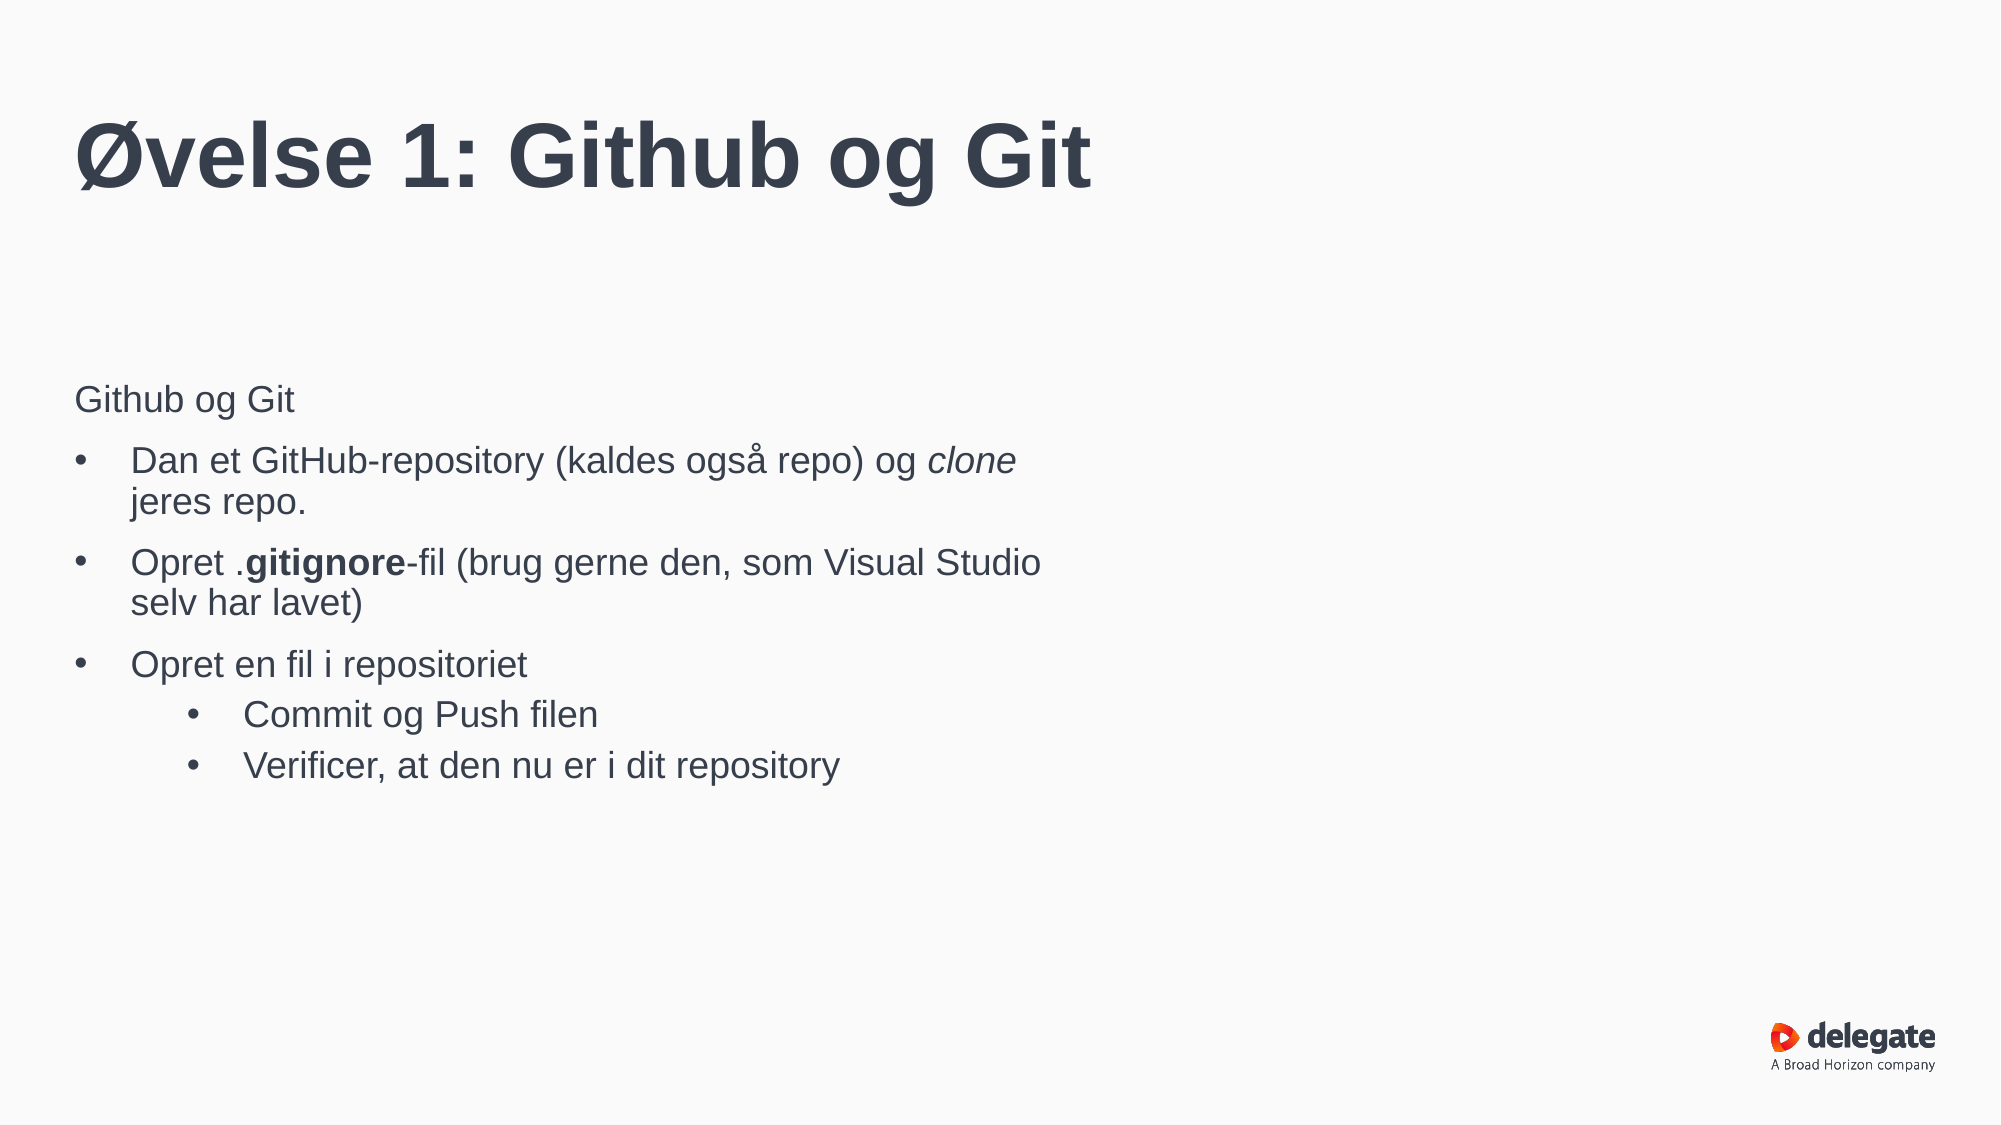

# Øvelse 1: Github og Git
Github og Git
Dan et GitHub-repository (kaldes også repo) og clone jeres repo.
Opret .gitignore-fil (brug gerne den, som Visual Studio selv har lavet)
Opret en fil i repositoriet
Commit og Push filen
Verificer, at den nu er i dit repository